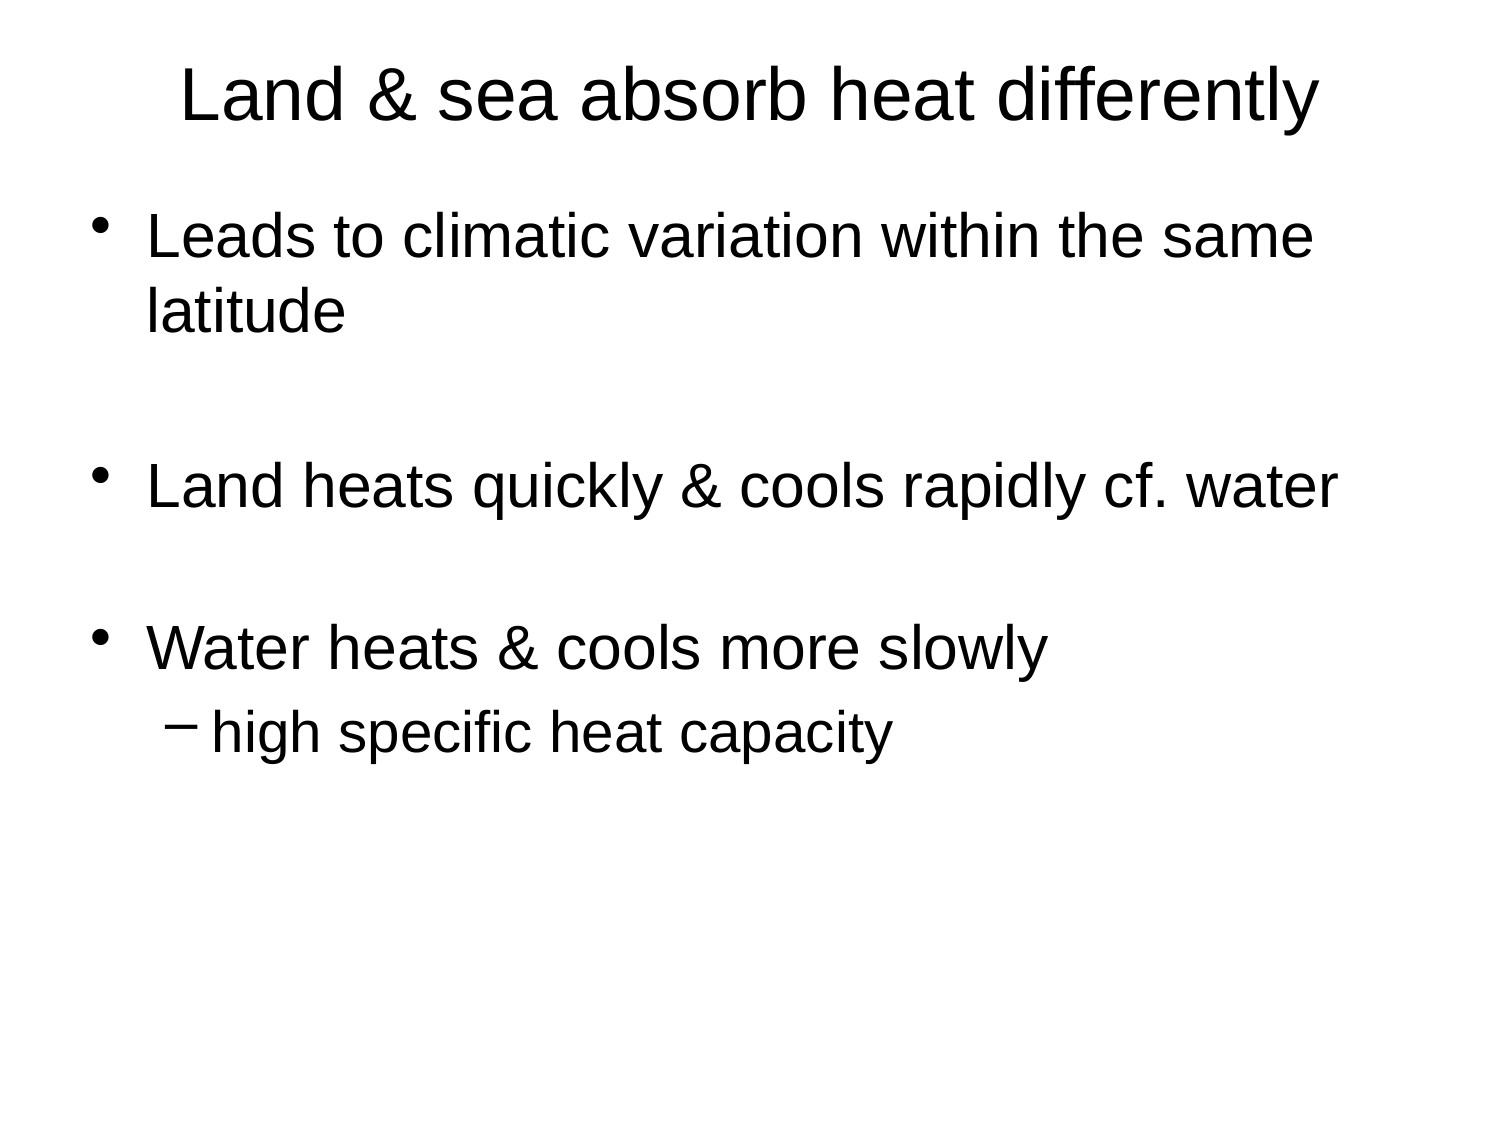

# Land & sea absorb heat differently
Leads to climatic variation within the same latitude

Land heats quickly & cools rapidly cf. water
Water heats & cools more slowly
high specific heat capacity